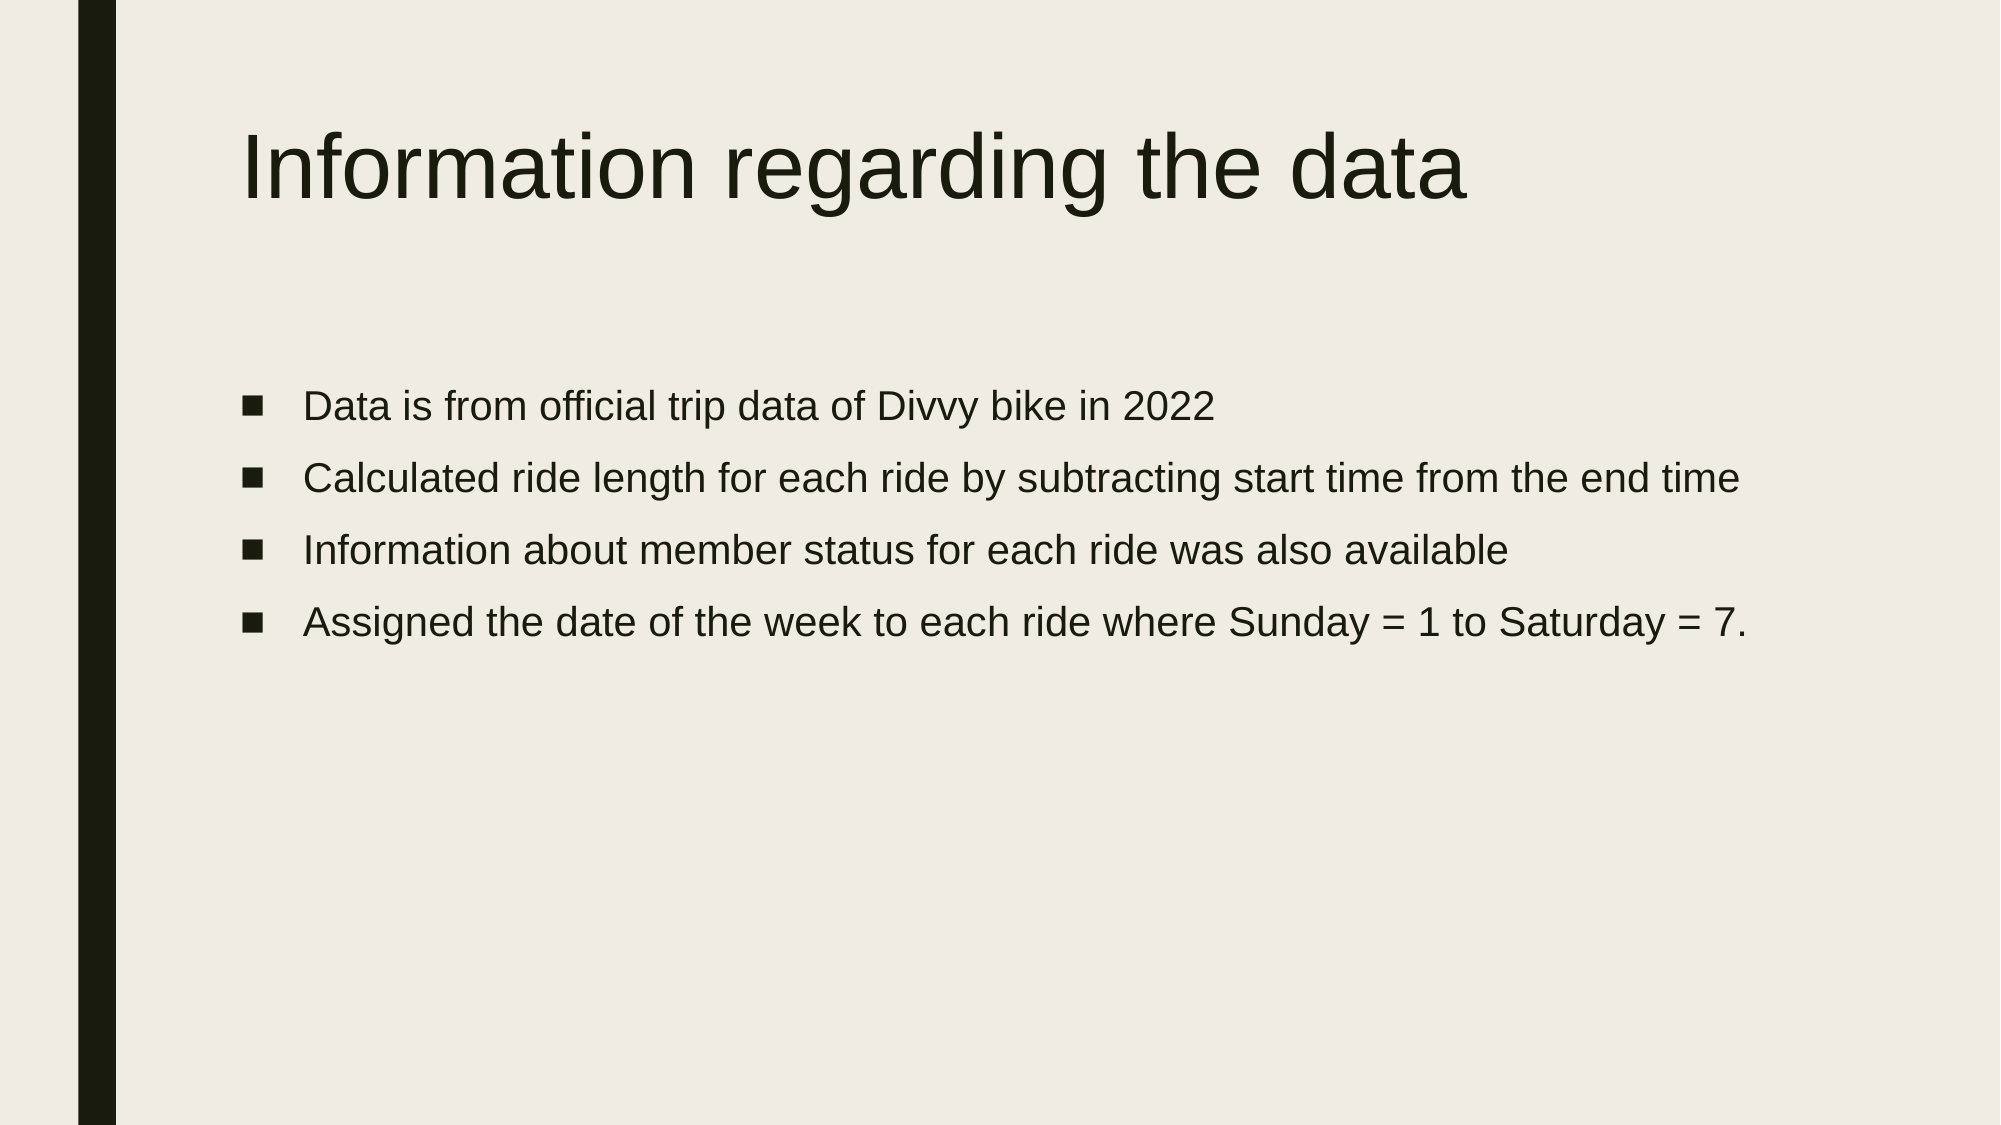

# Information regarding the data
Data is from official trip data of Divvy bike in 2022
Calculated ride length for each ride by subtracting start time from the end time
Information about member status for each ride was also available
Assigned the date of the week to each ride where Sunday = 1 to Saturday = 7.